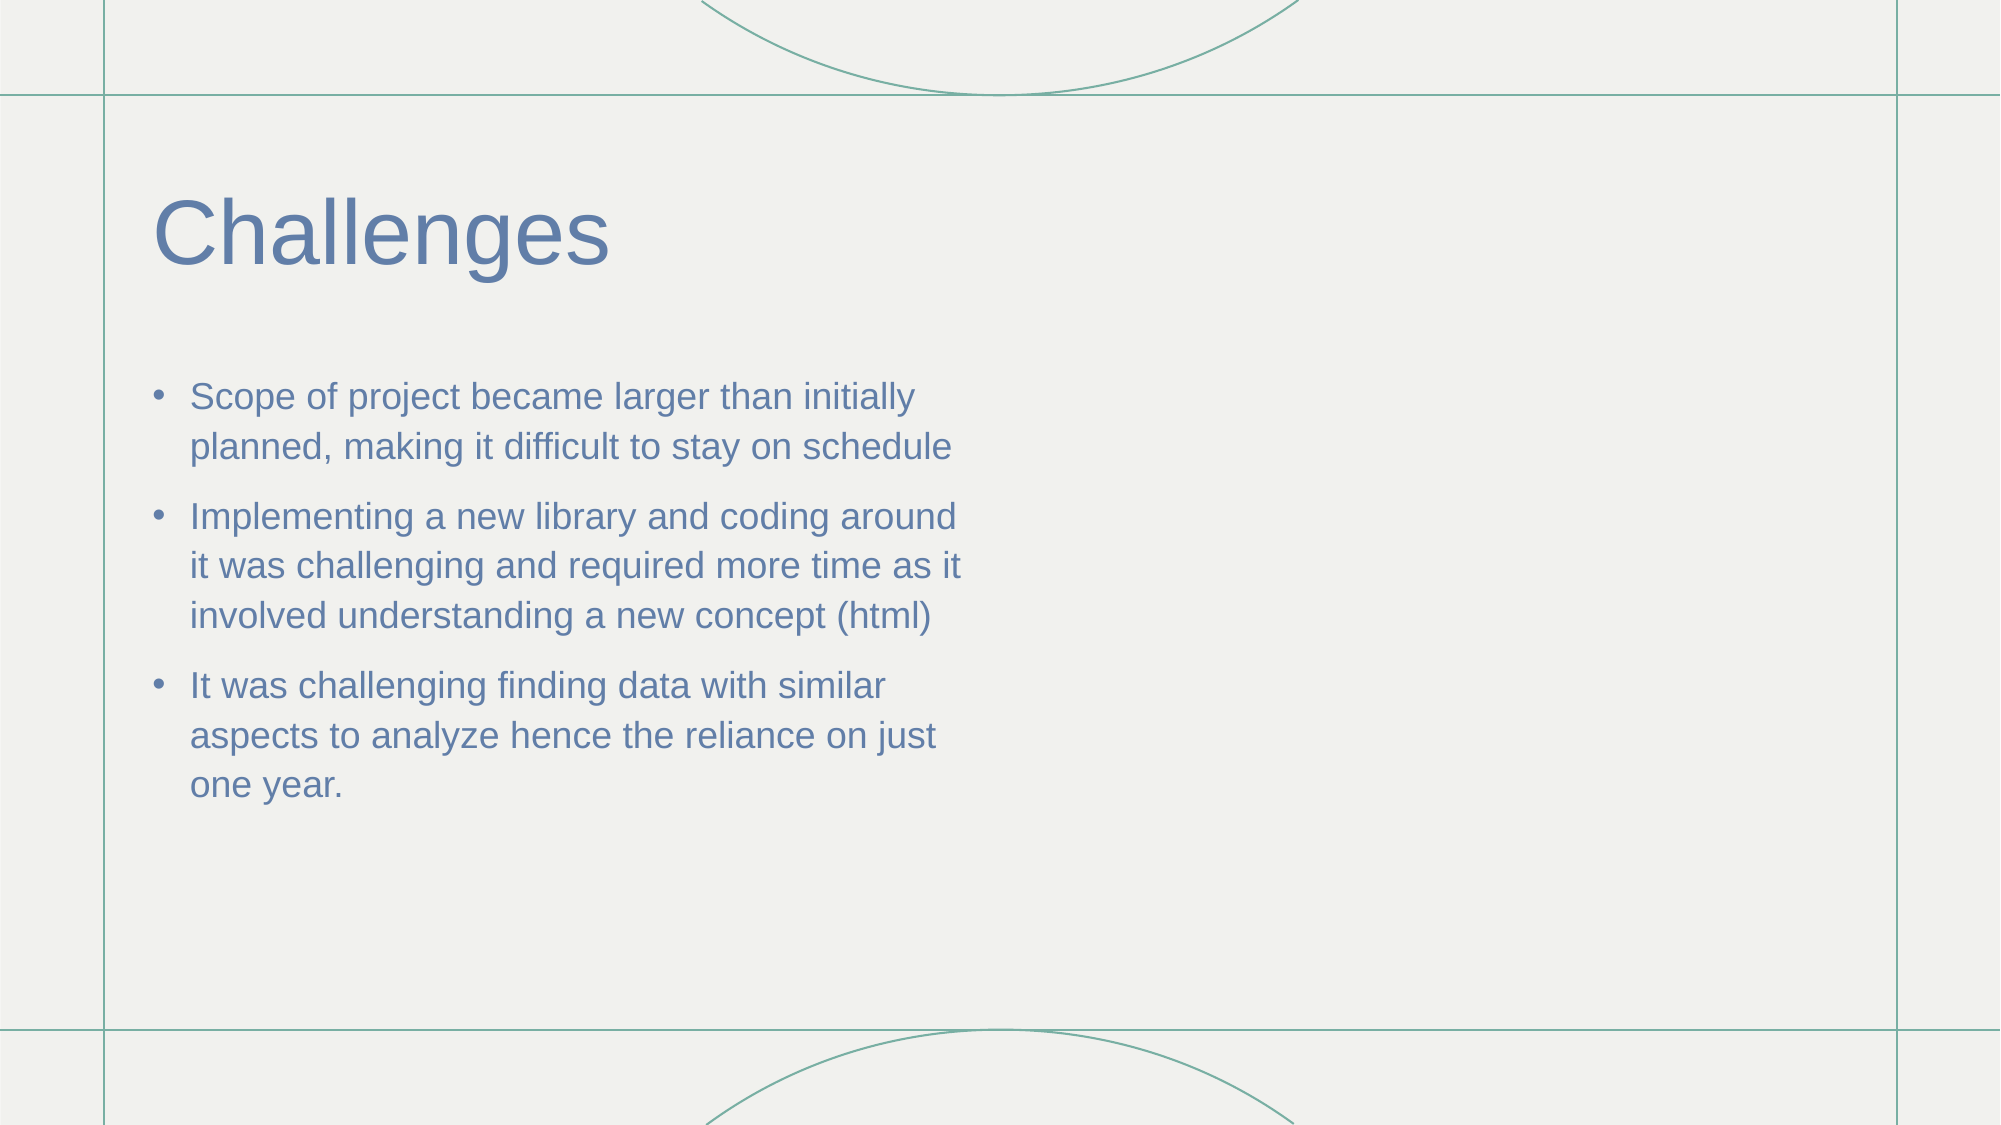

# Challenges
Scope of project became larger than initially planned, making it difficult to stay on schedule
Implementing a new library and coding around it was challenging and required more time as it involved understanding a new concept (html)
It was challenging finding data with similar aspects to analyze hence the reliance on just one year.